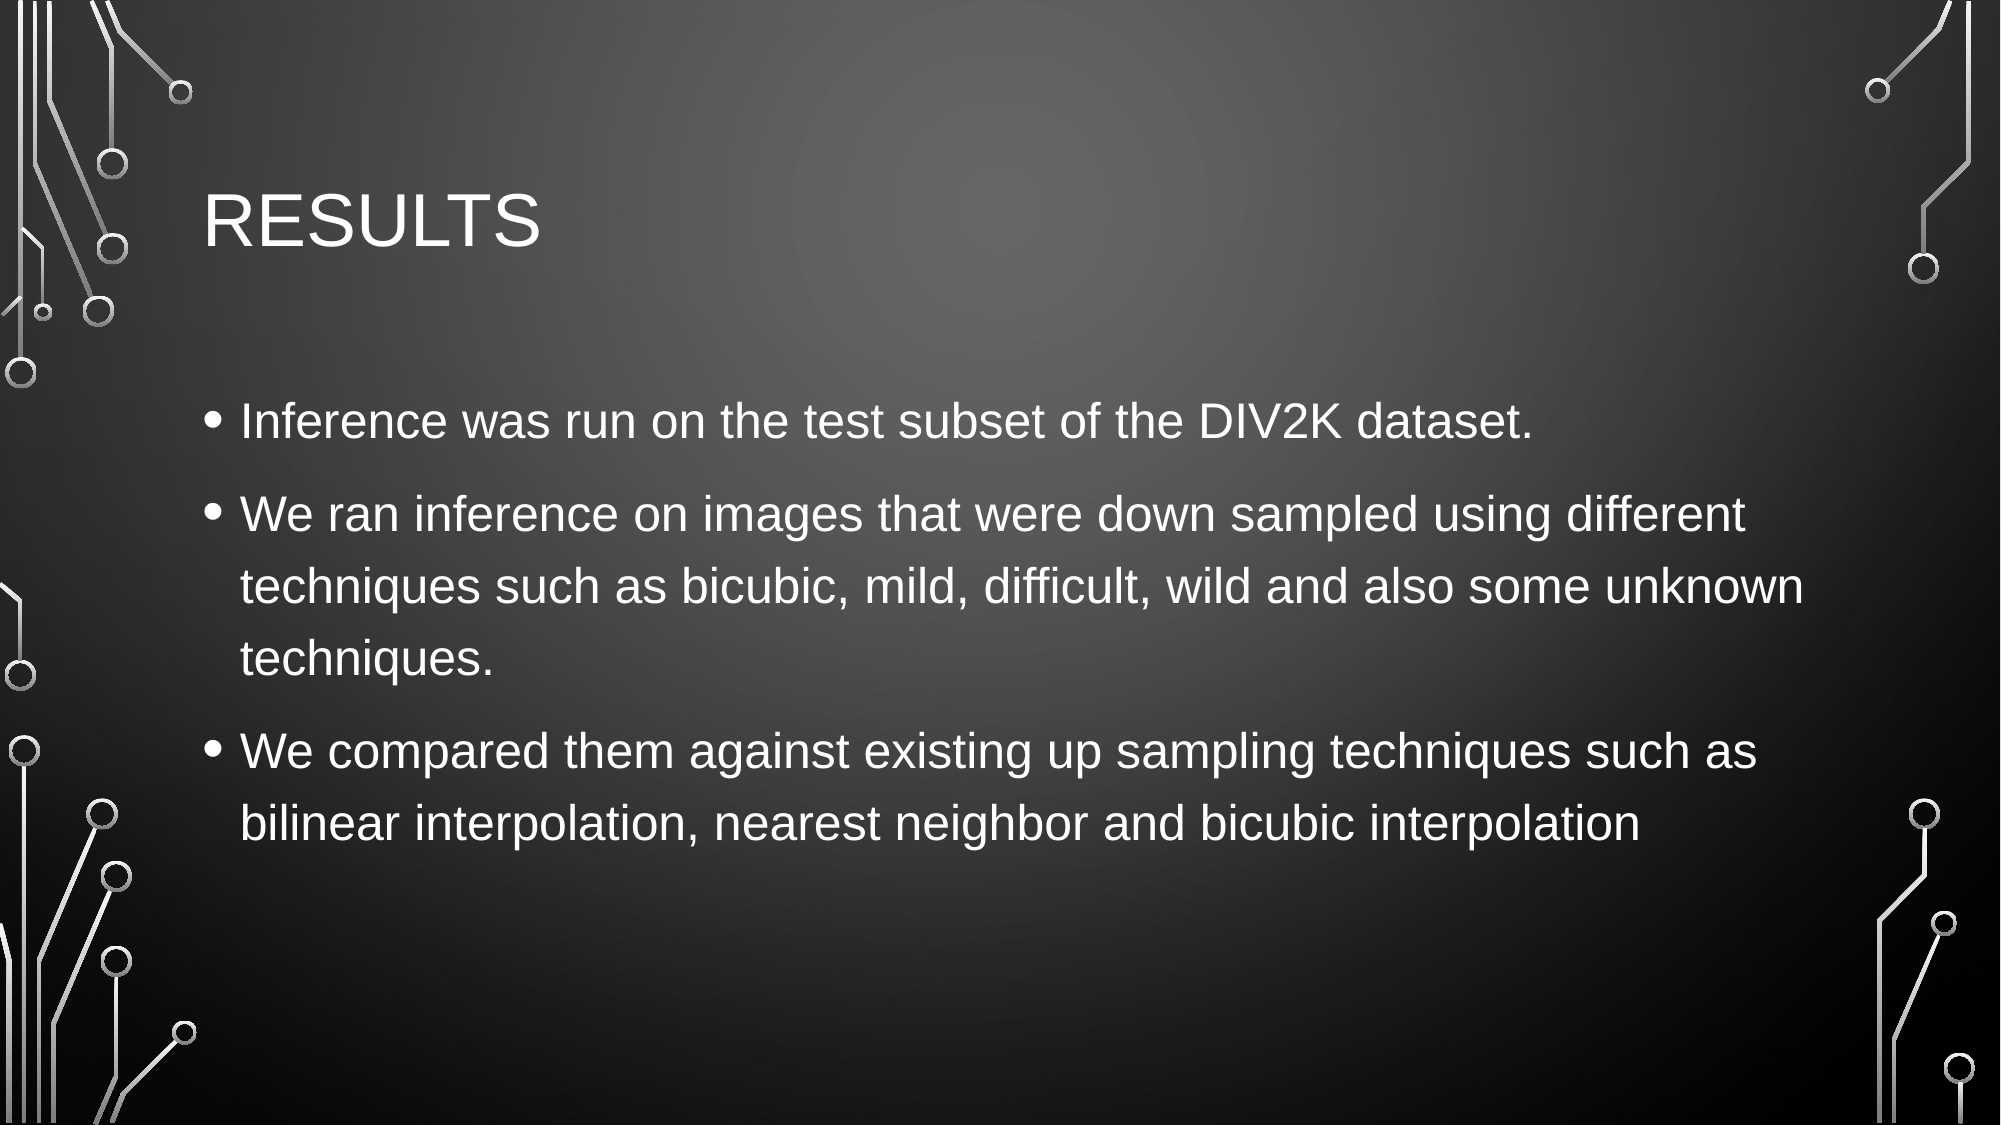

# Results
Inference was run on the test subset of the DIV2K dataset.
We ran inference on images that were down sampled using different techniques such as bicubic, mild, difficult, wild and also some unknown techniques.
We compared them against existing up sampling techniques such as bilinear interpolation, nearest neighbor and bicubic interpolation